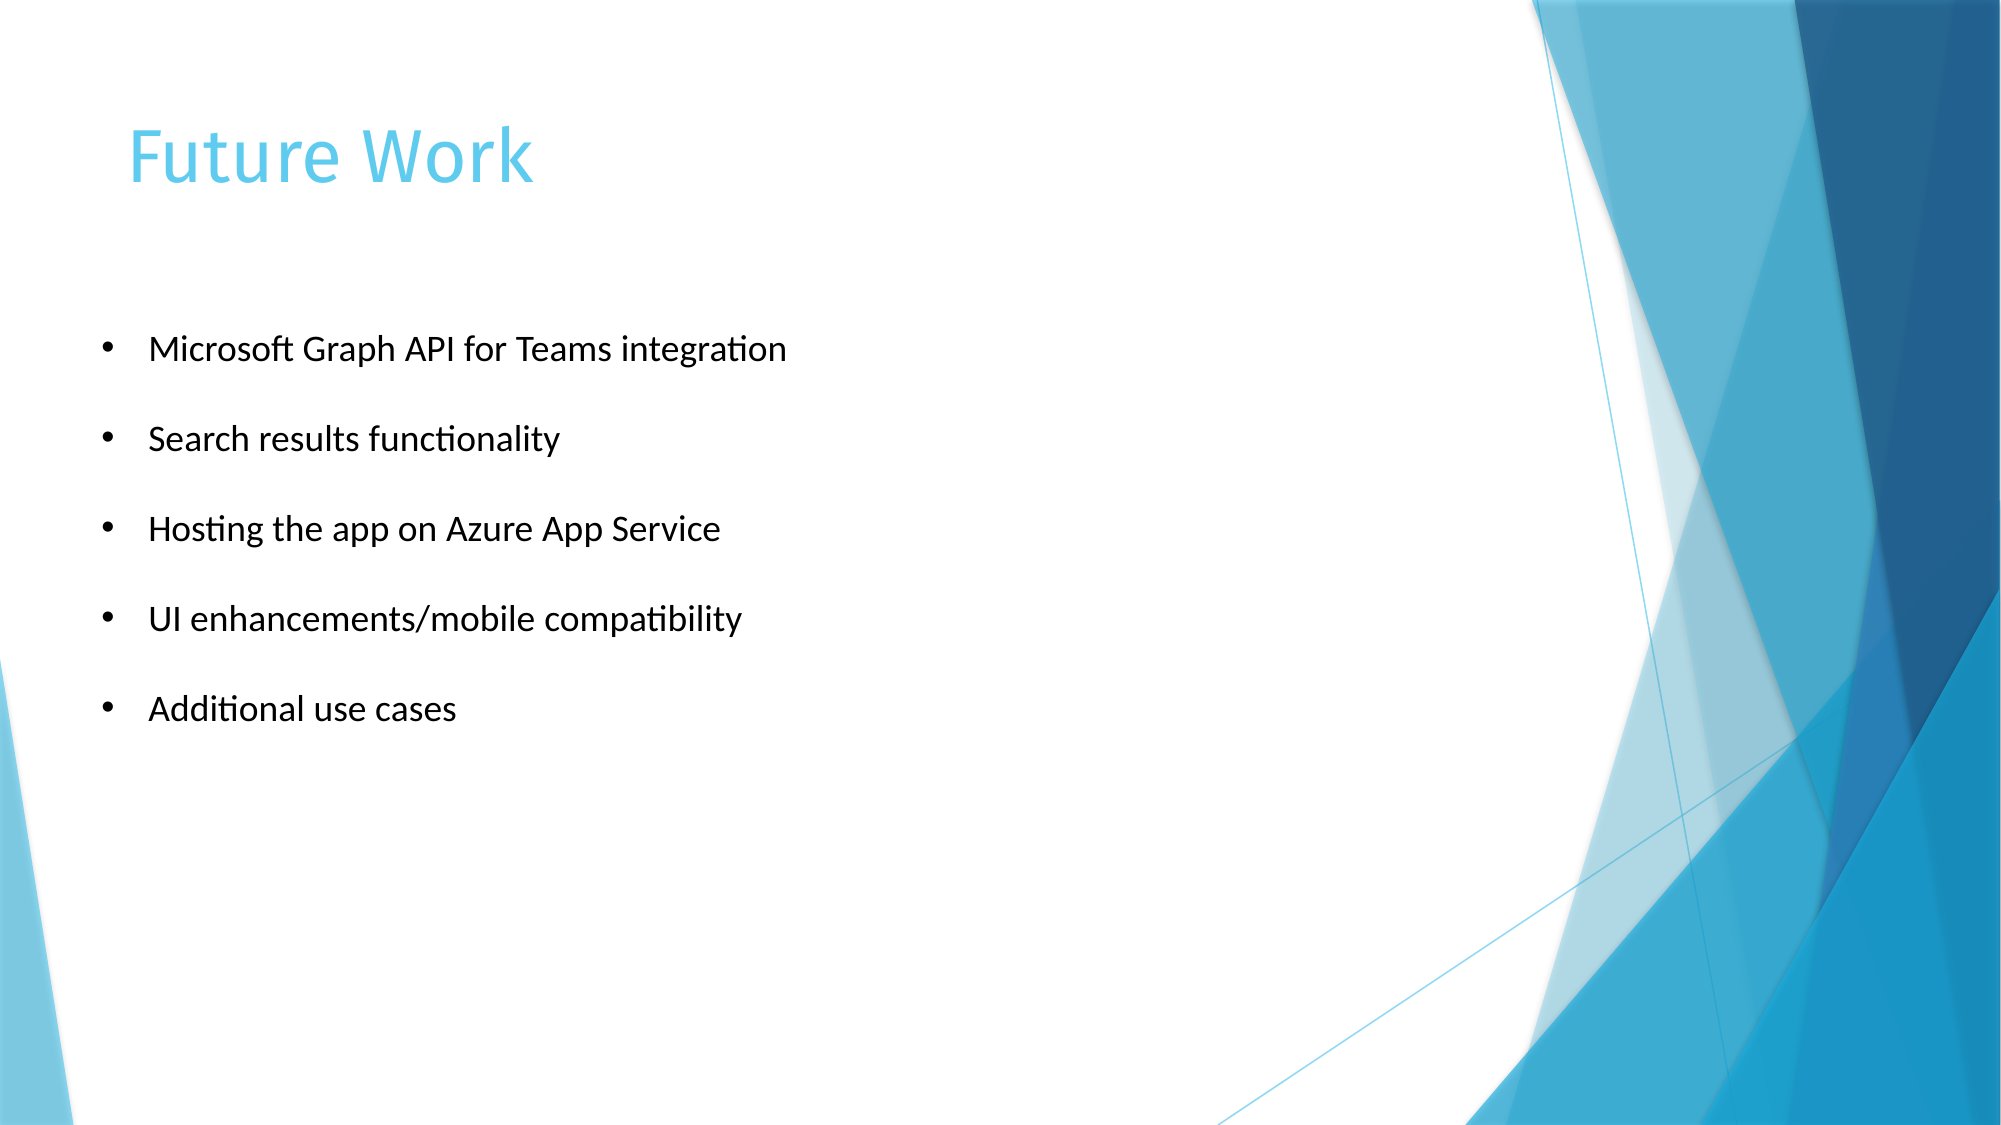

# Future Work
Microsoft Graph API for Teams integration

Search results functionality

Hosting the app on Azure App Service

UI enhancements/mobile compatibility

Additional use cases